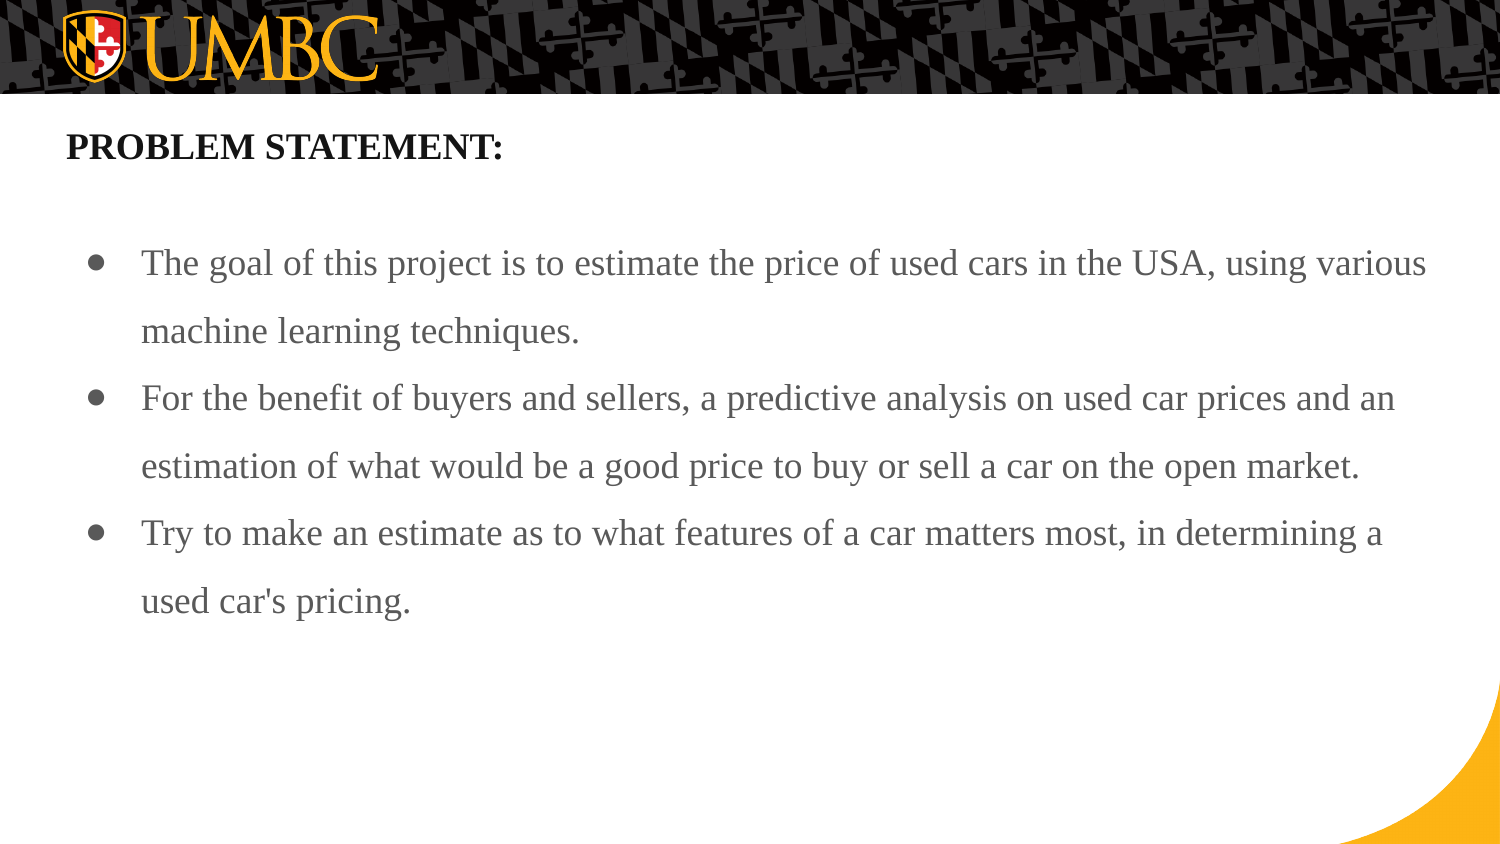

# PROBLEM STATEMENT:
The goal of this project is to estimate the price of used cars in the USA, using various machine learning techniques.
For the benefit of buyers and sellers, a predictive analysis on used car prices and an estimation of what would be a good price to buy or sell a car on the open market.
Try to make an estimate as to what features of a car matters most, in determining a used car's pricing.